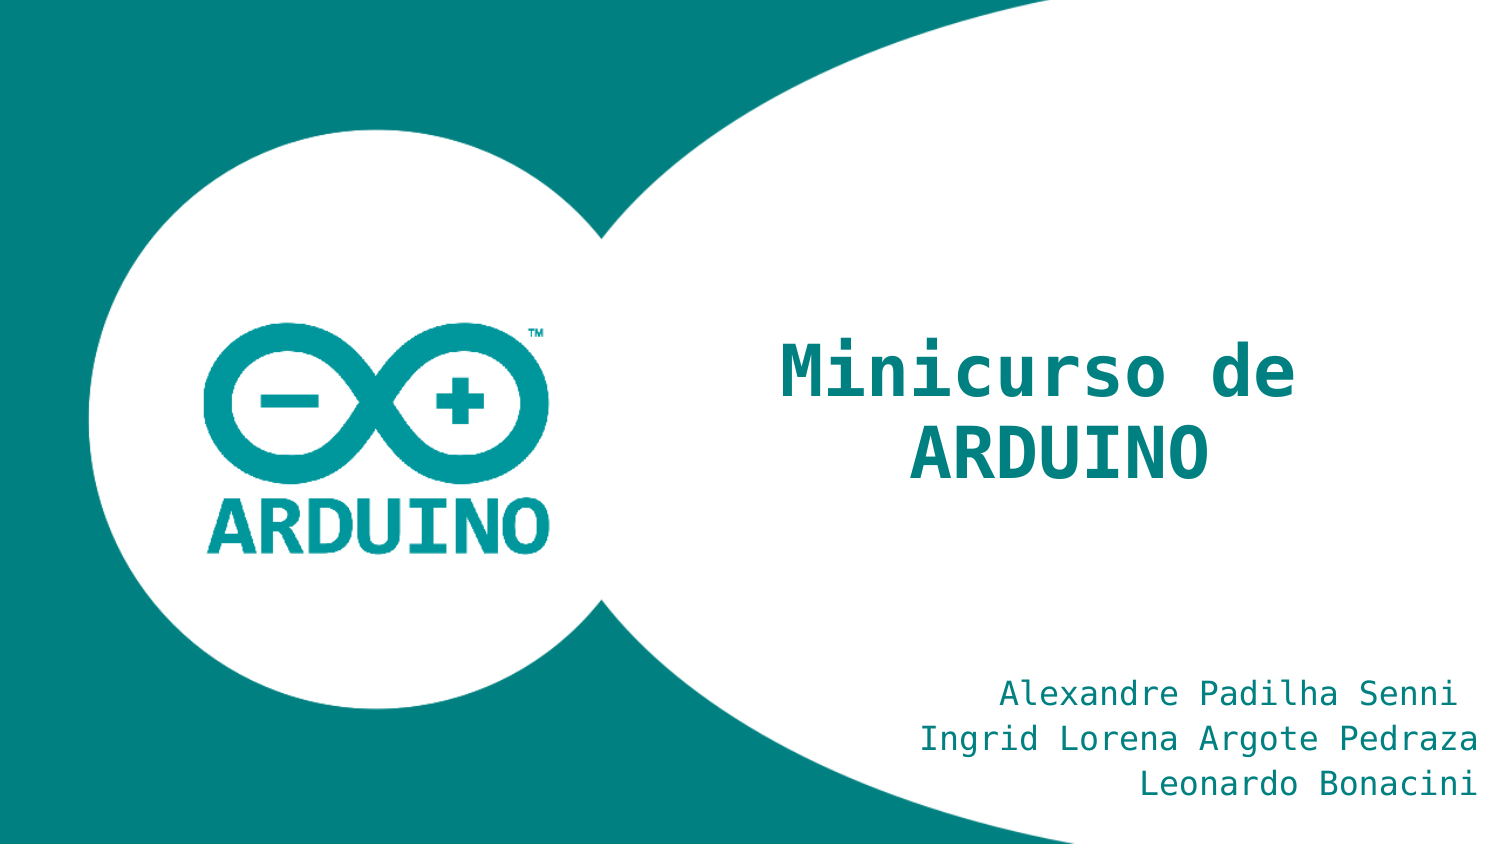

# Minicurso de ARDUINO
Alexandre Padilha Senni
Ingrid Lorena Argote Pedraza
Leonardo Bonacini